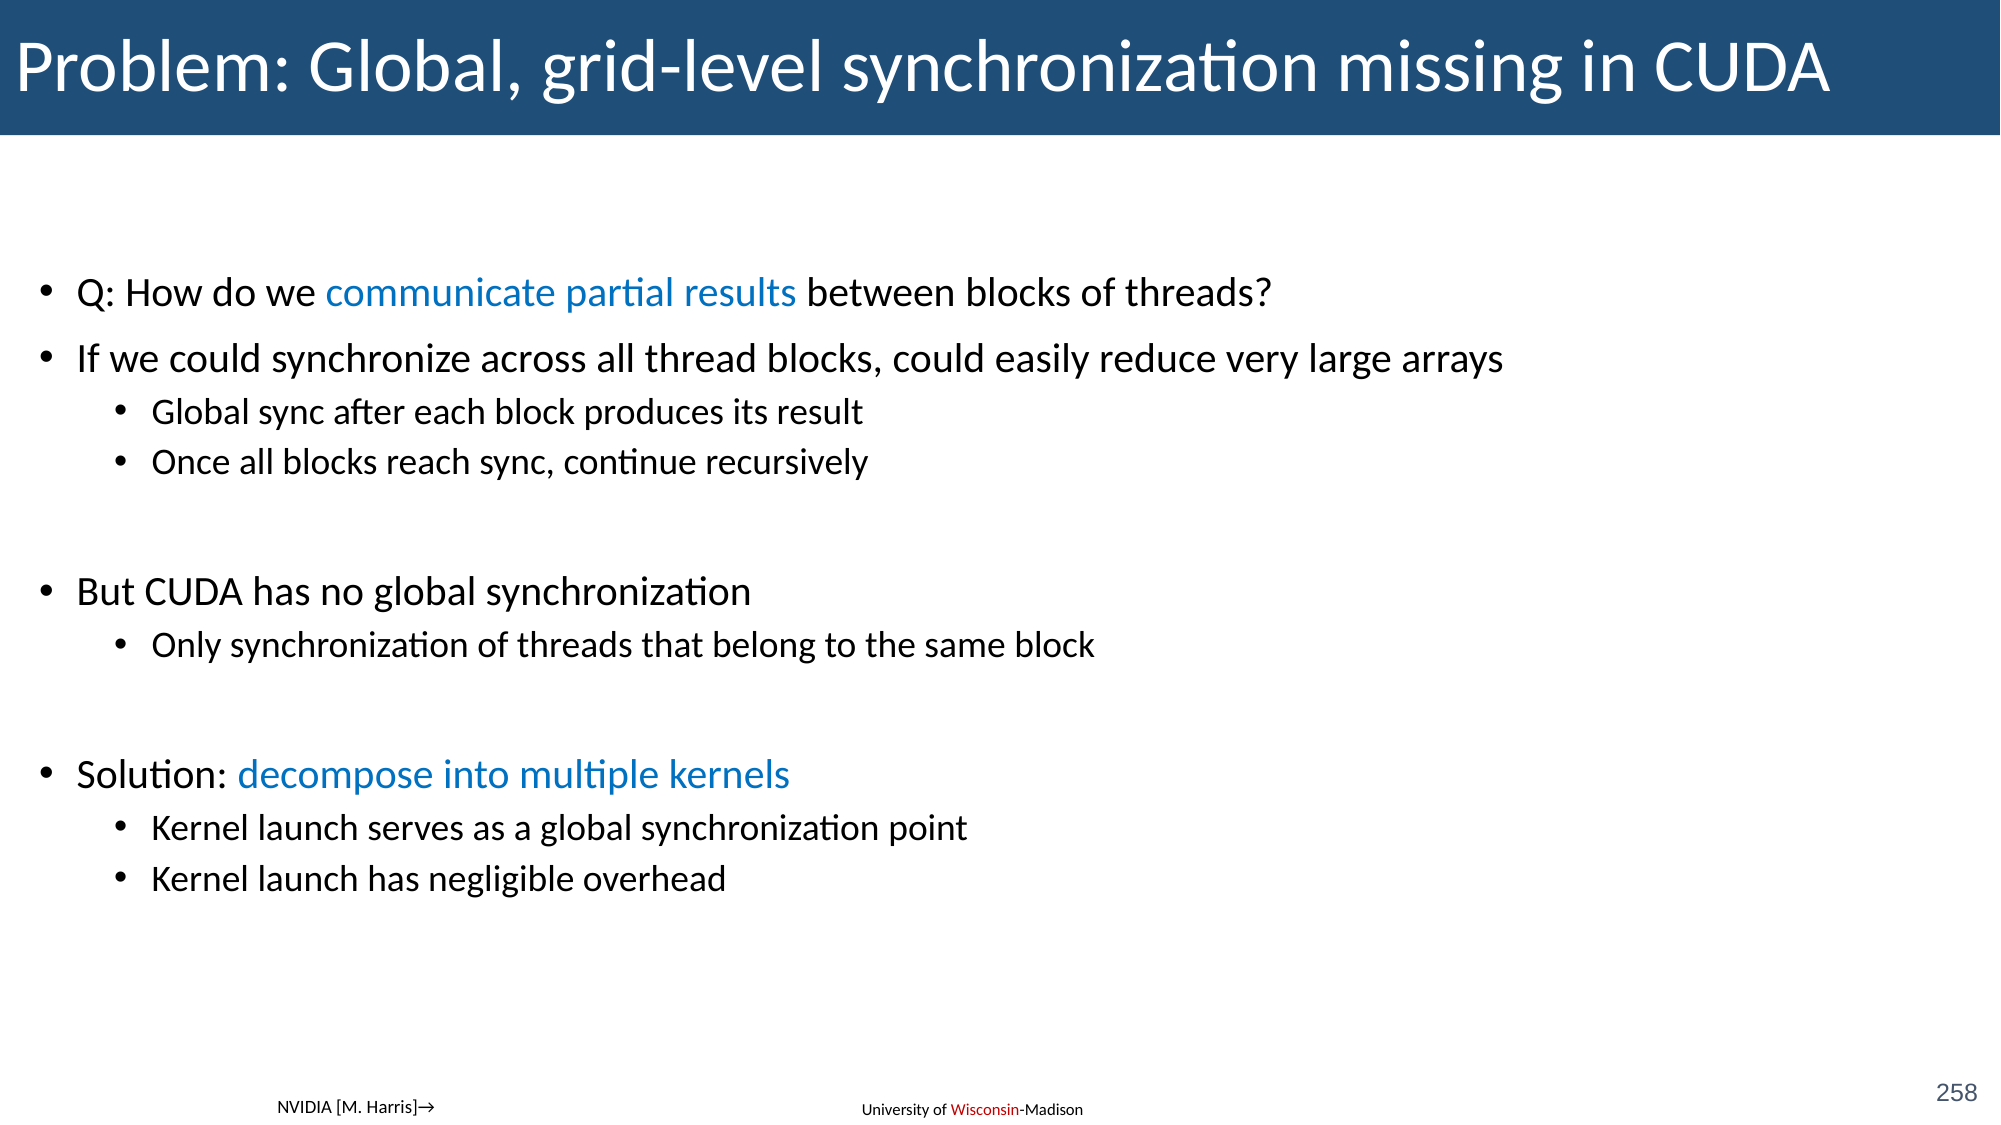

# Problem: Global, grid-level synchronization missing in CUDA
Q: How do we communicate partial results between blocks of threads?
If we could synchronize across all thread blocks, could easily reduce very large arrays
Global sync after each block produces its result
Once all blocks reach sync, continue recursively

But CUDA has no global synchronization
Only synchronization of threads that belong to the same block

Solution: decompose into multiple kernels
Kernel launch serves as a global synchronization point
Kernel launch has negligible overhead
258
NVIDIA [M. Harris]→